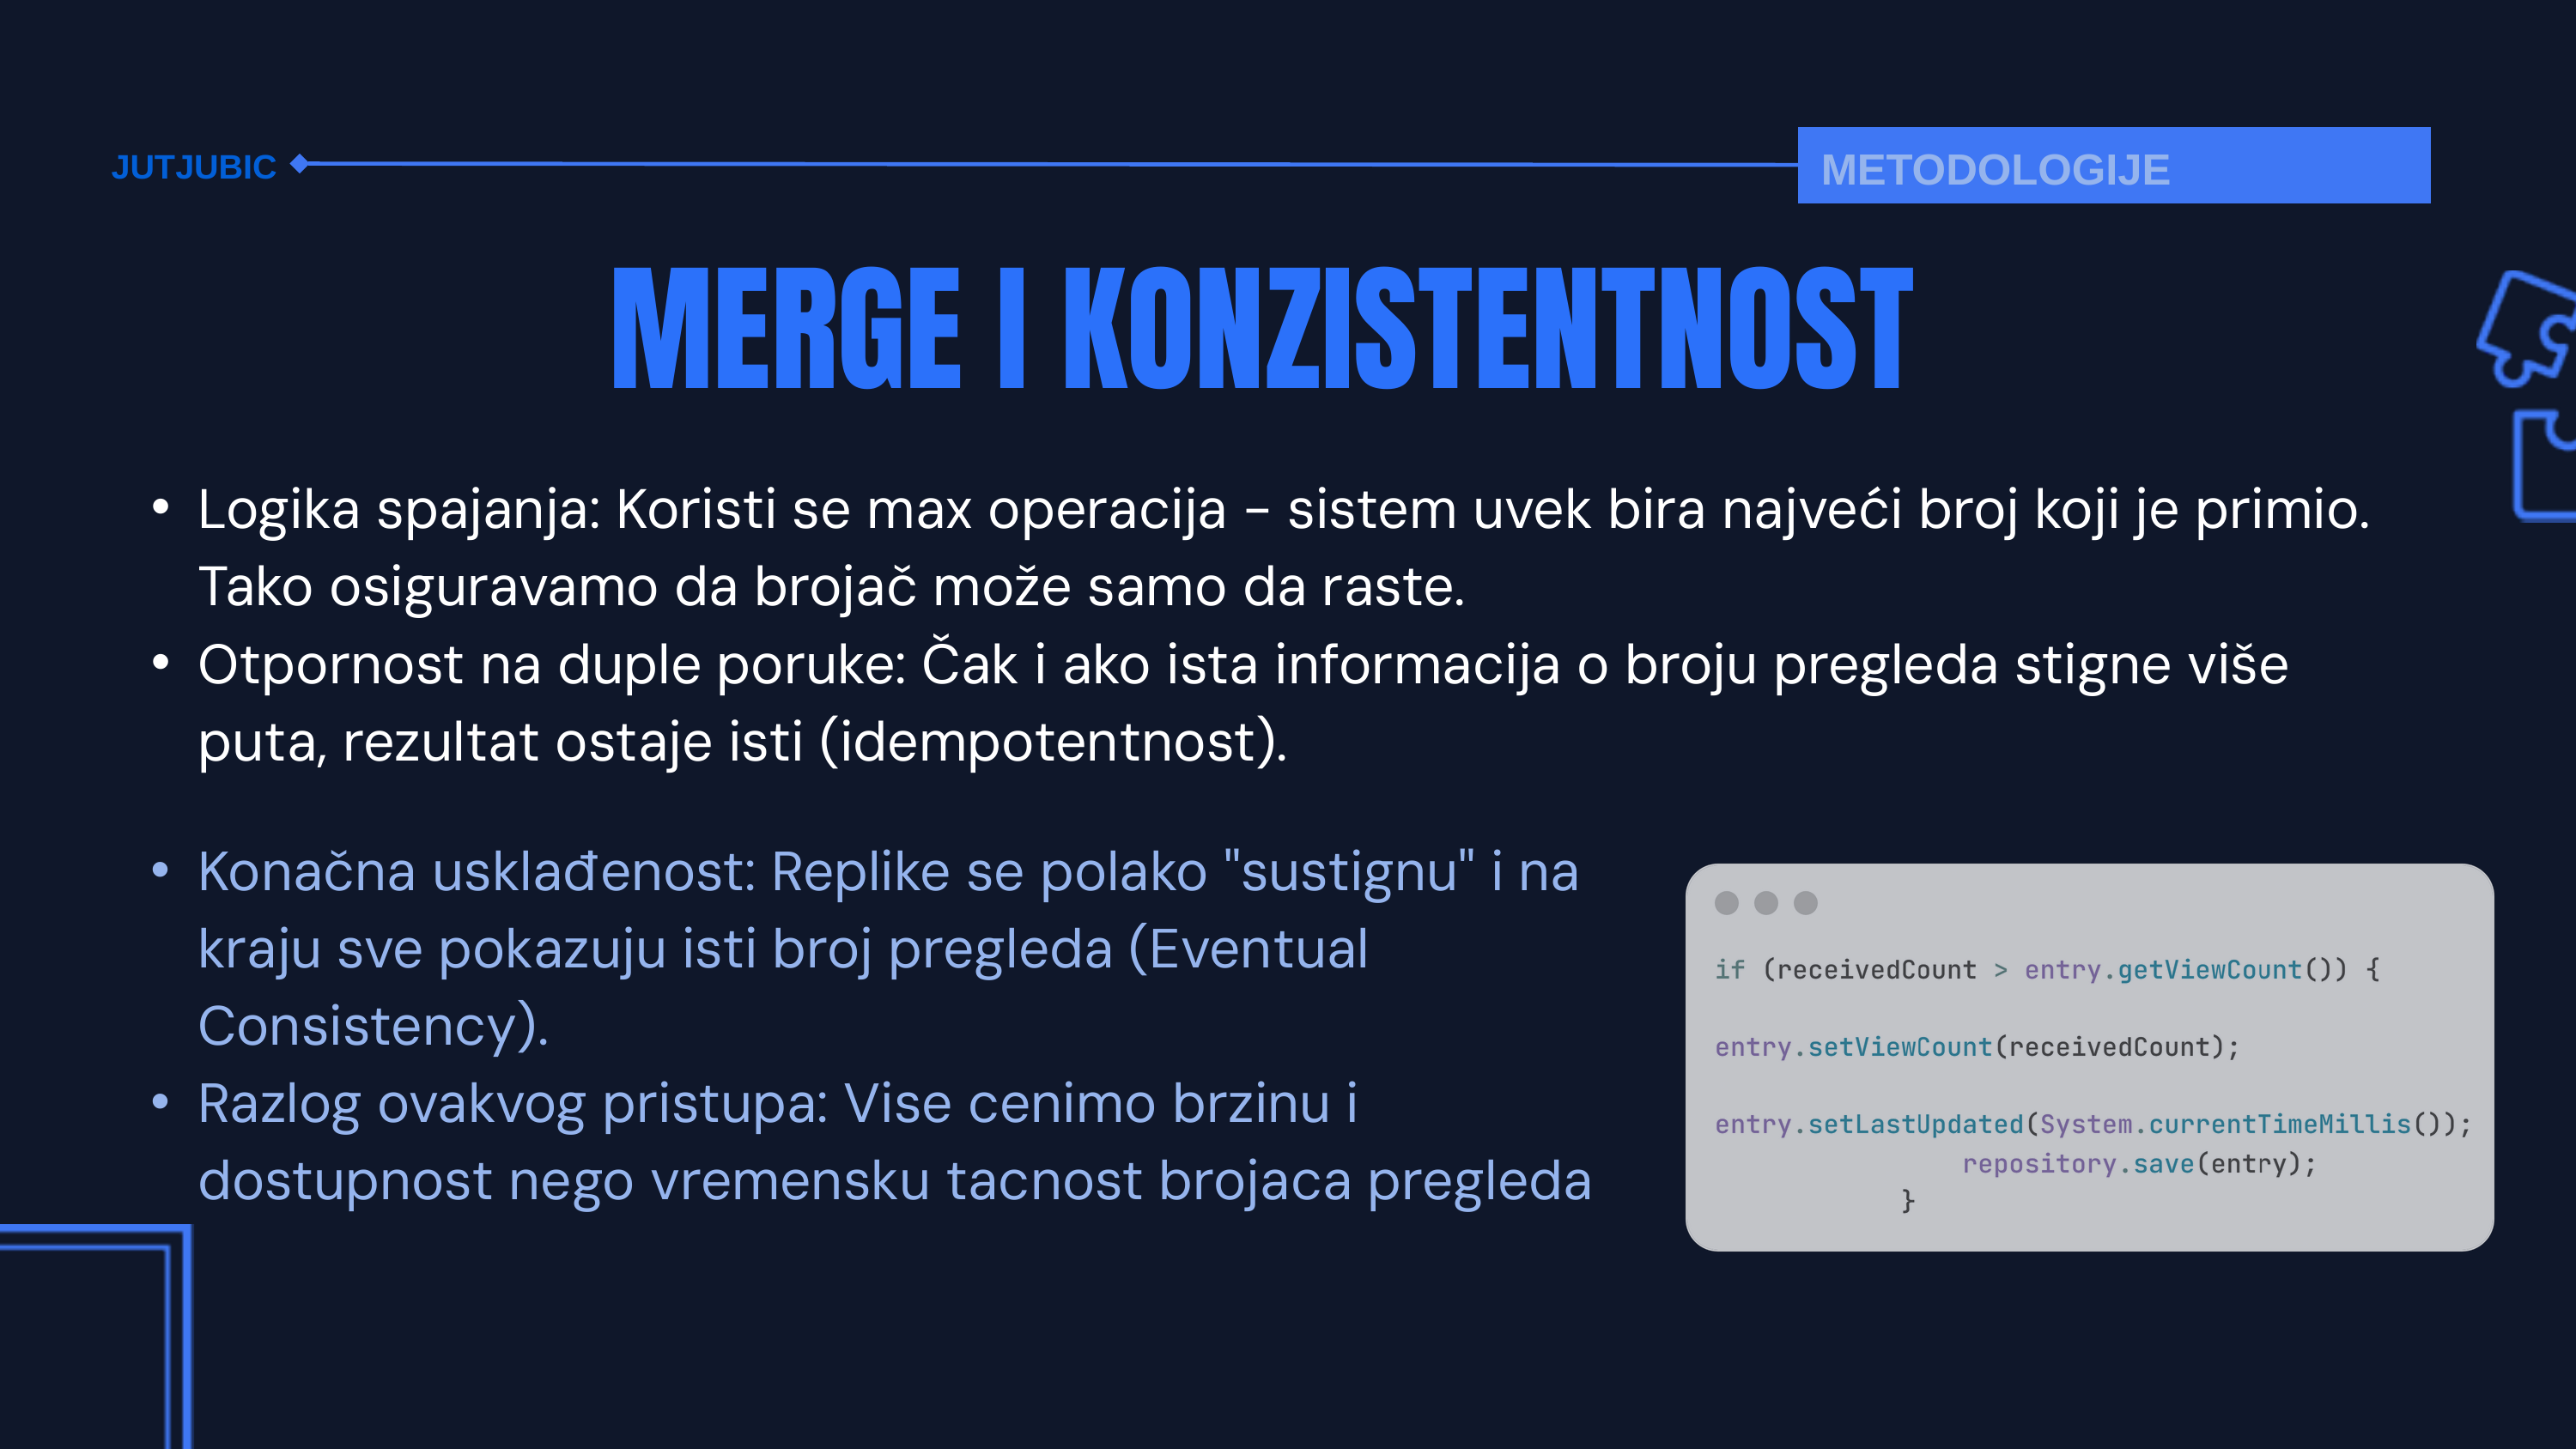

METODOLOGIJE
JUTJUBIC

MERGE I KONZISTENTNOST
Logika spajanja: Koristi se max operacija - sistem uvek bira najveći broj koji je primio. Tako osiguravamo da brojač može samo da raste.
Otpornost na duple poruke: Čak i ako ista informacija o broju pregleda stigne više puta, rezultat ostaje isti (idempotentnost).

Konačna usklađenost: Replike se polako "sustignu" i na kraju sve pokazuju isti broj pregleda (Eventual Consistency).
Razlog ovakvog pristupa: Vise cenimo brzinu i dostupnost nego vremensku tacnost brojaca pregleda